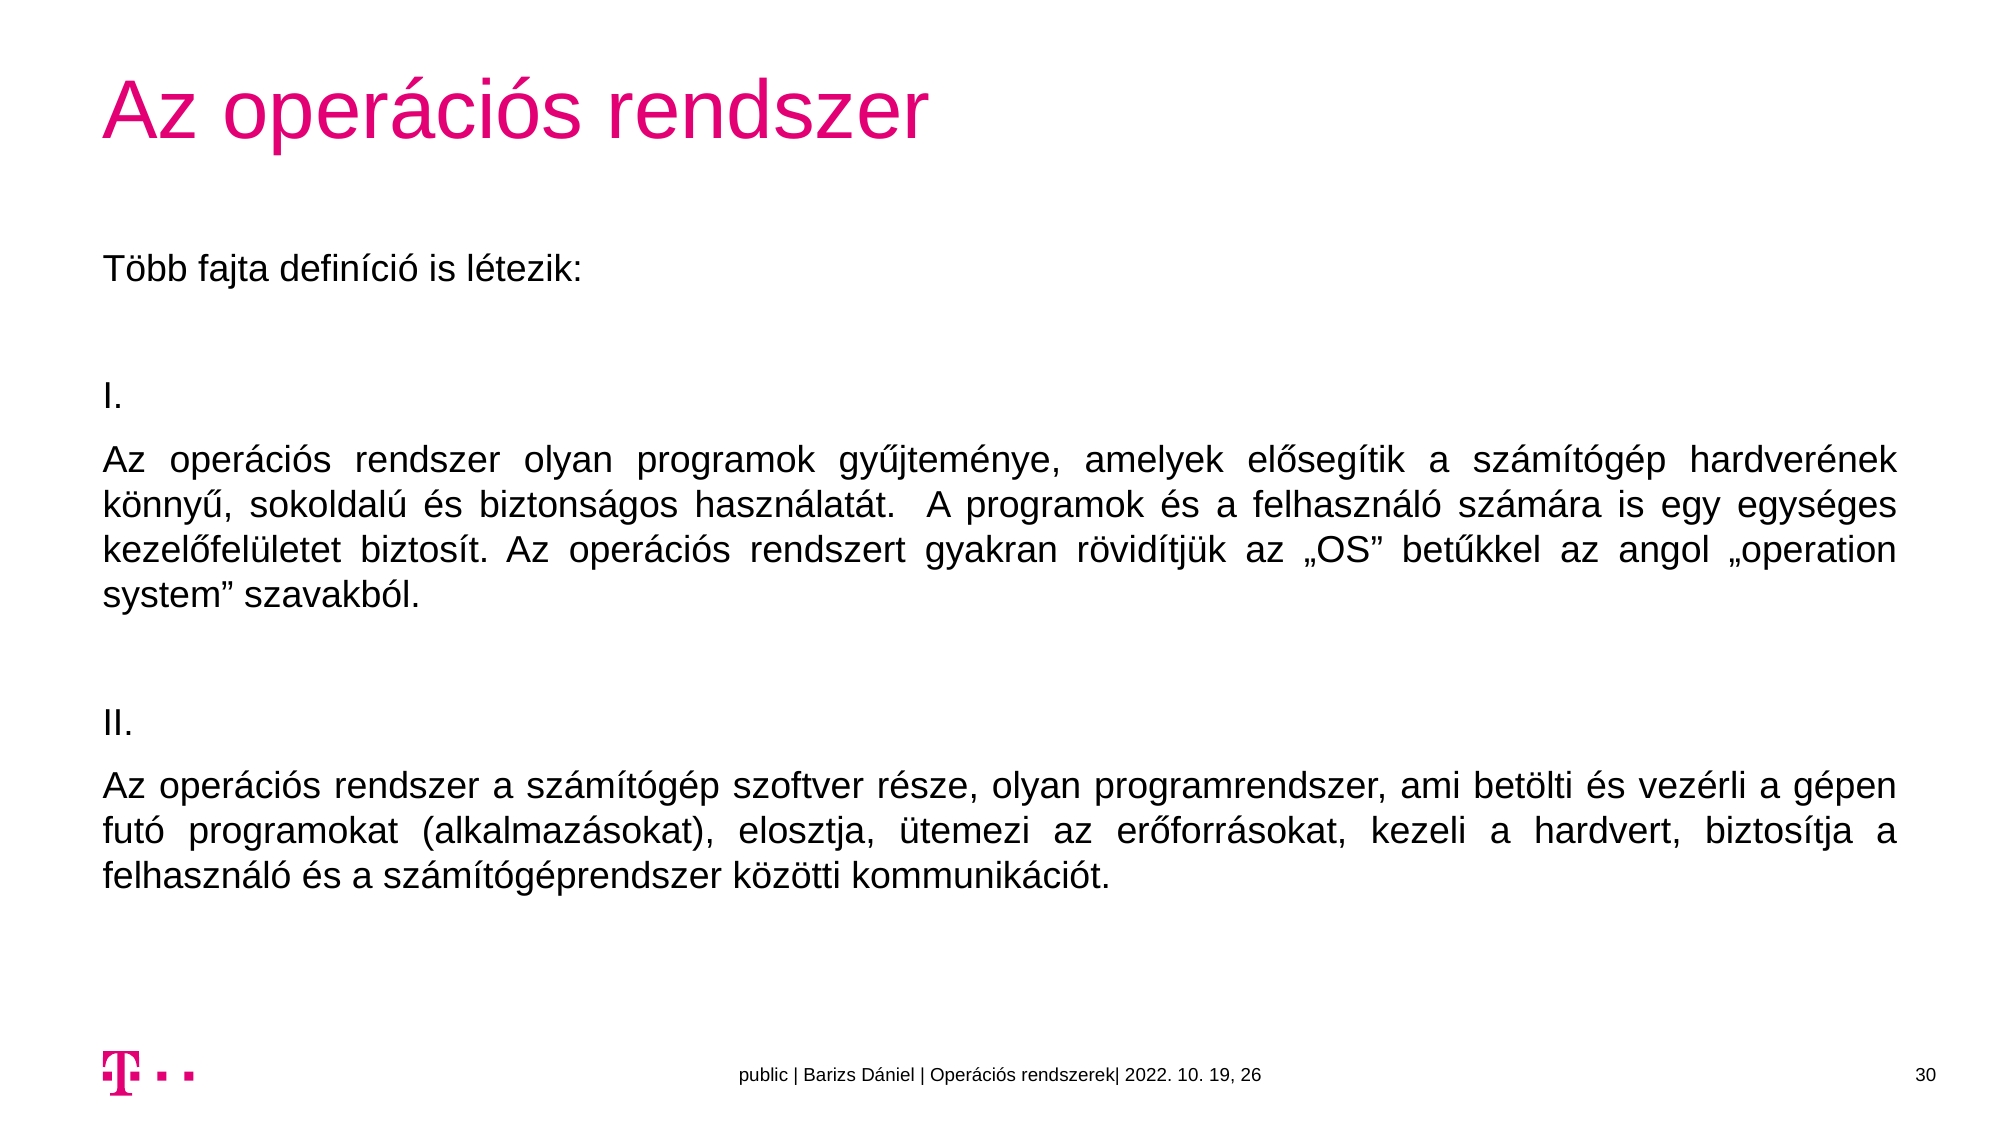

# Az operációs rendszer
Több fajta definíció is létezik:

I.
Az operációs rendszer olyan programok gyűjteménye, amelyek elősegítik a számítógép hardverének könnyű, sokoldalú és biztonságos használatát.  A programok és a felhasználó számára is egy egységes kezelőfelületet biztosít. Az operációs rendszert gyakran rövidítjük az „OS” betűkkel az angol „operation system” szavakból.

II.
Az operációs rendszer a számítógép szoftver része, olyan programrendszer, ami betölti és vezérli a gépen futó programokat (alkalmazásokat), elosztja, ütemezi az erőforrásokat, kezeli a hardvert, biztosítja a felhasználó és a számítógéprendszer közötti kommunikációt.
public | Barizs Dániel | Operációs rendszerek| 2022. 10. 19, 26
30